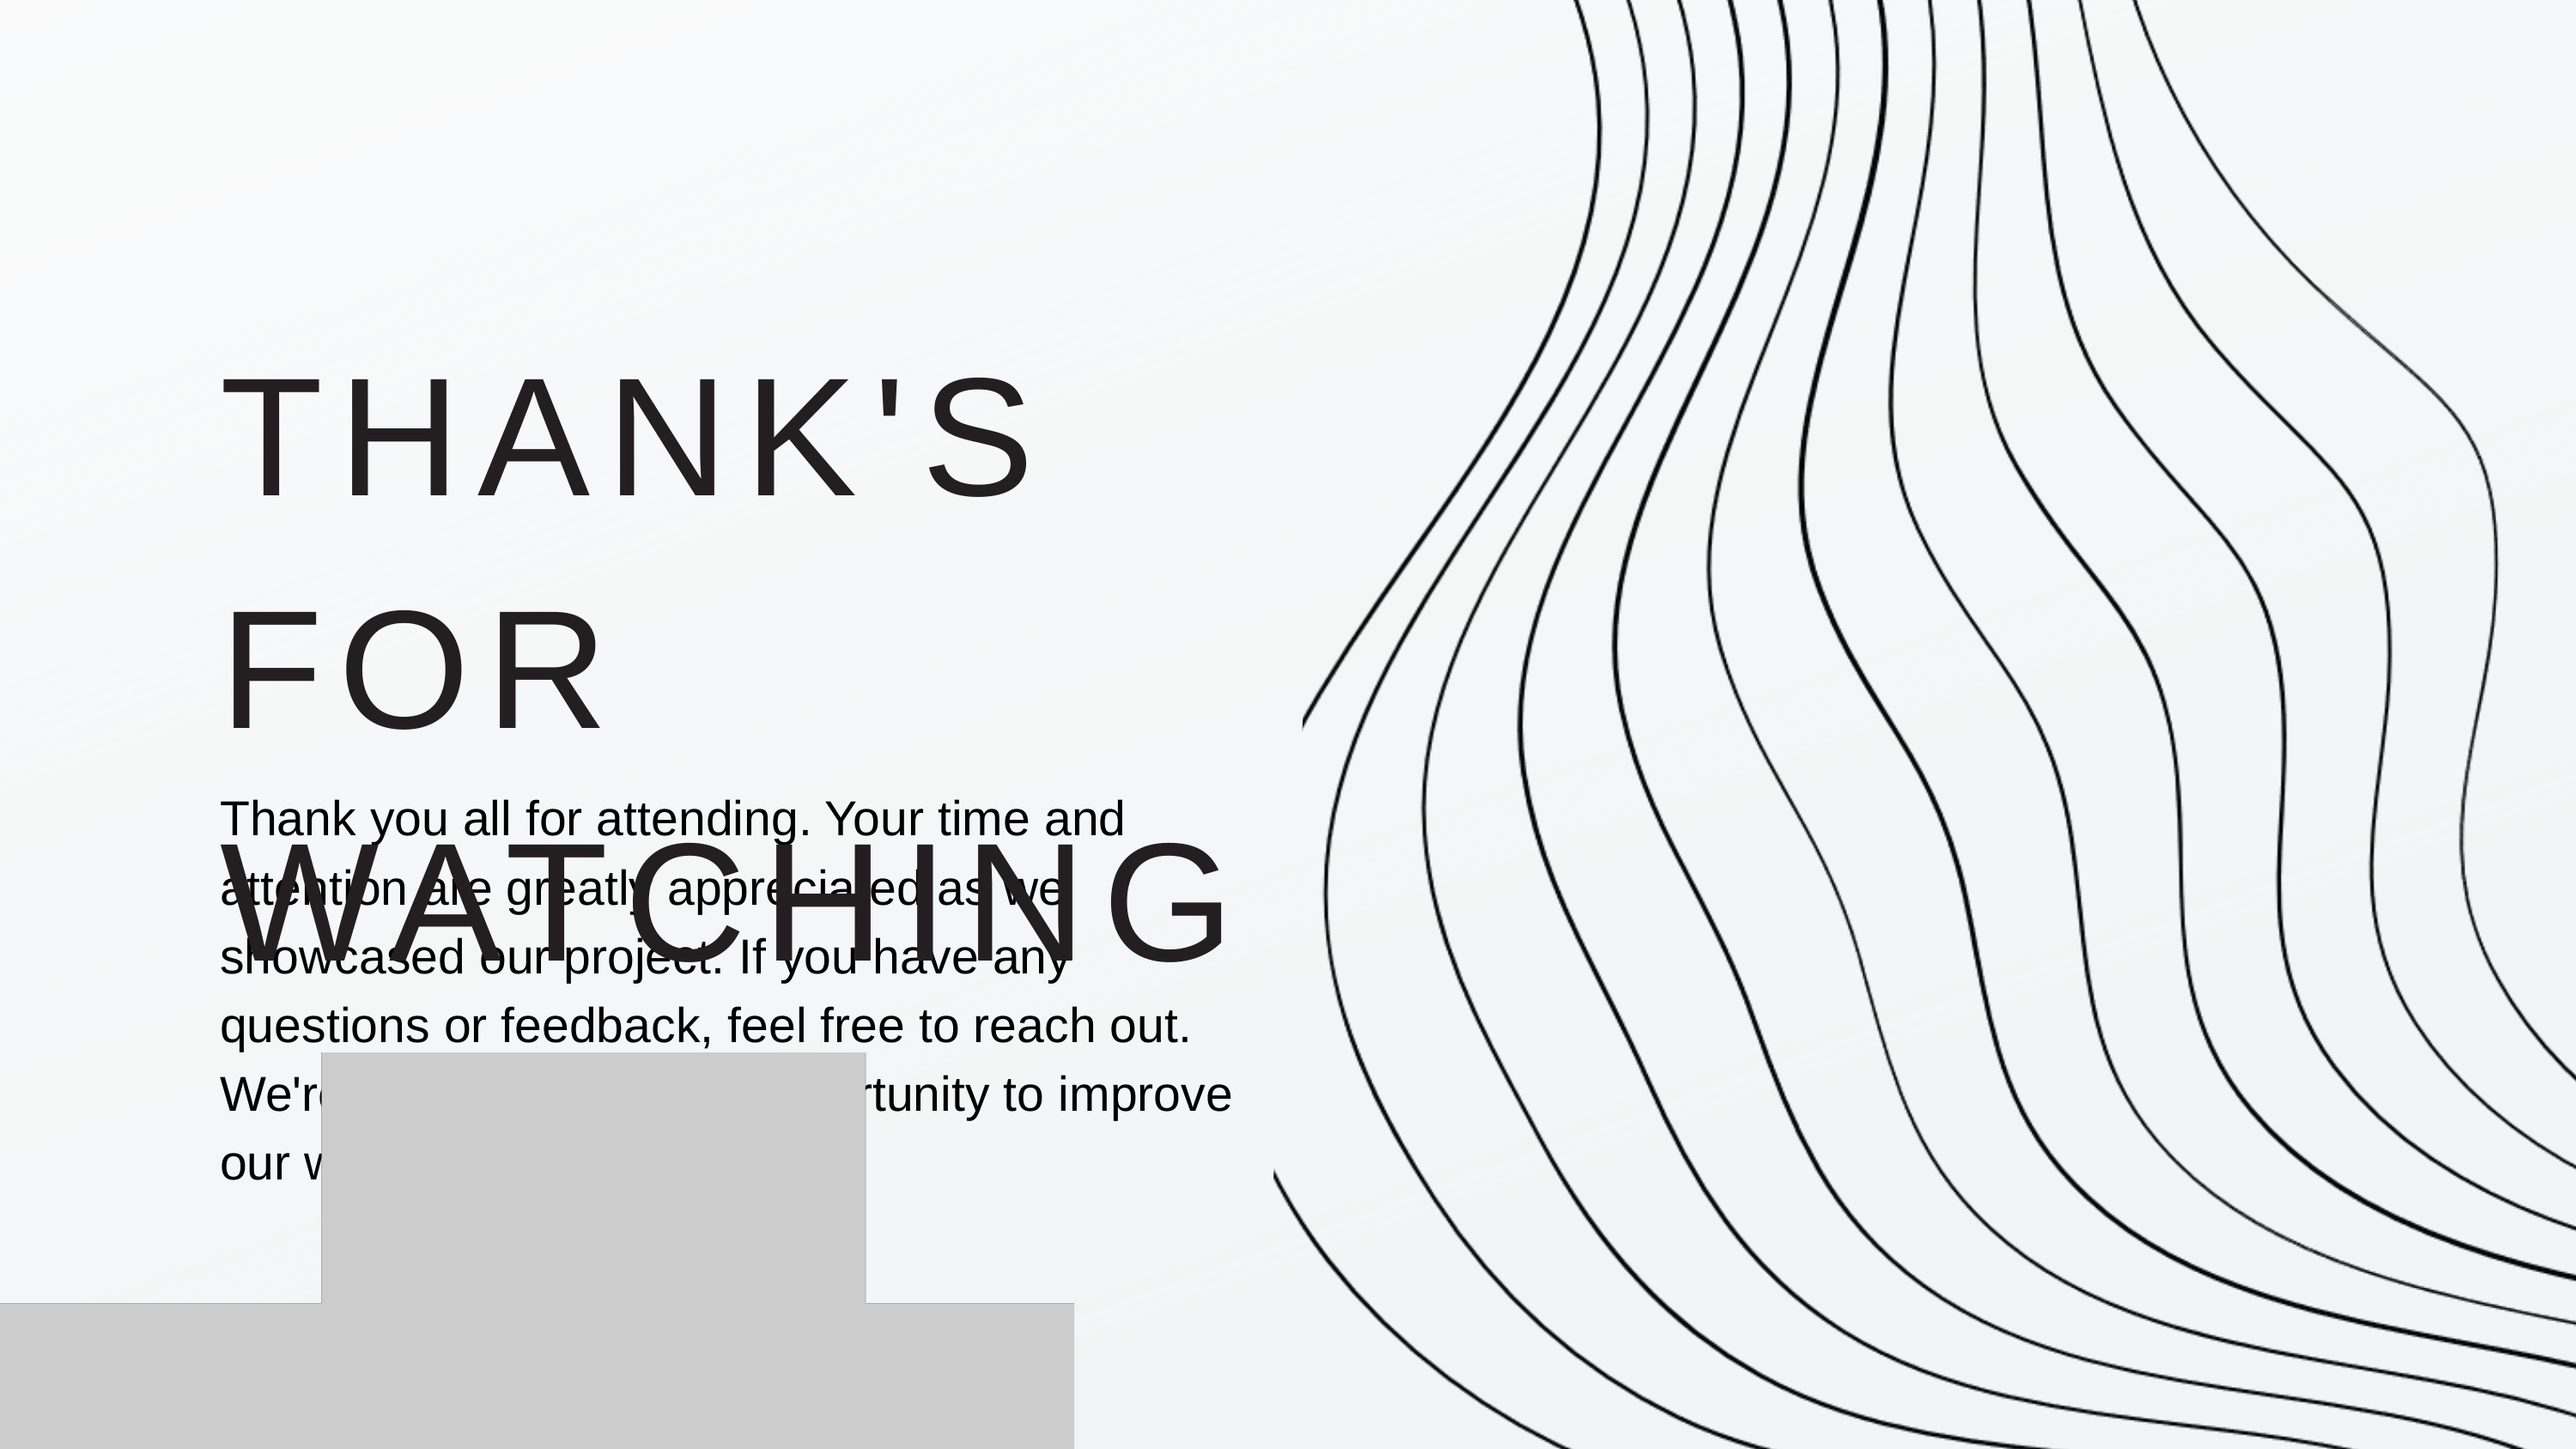

THANK'S FOR WATCHING
Thank you all for attending. Your time and attention are greatly appreciated as we showcased our project. If you have any questions or feedback, feel free to reach out. We're excited about the opportunity to improve our work professionally